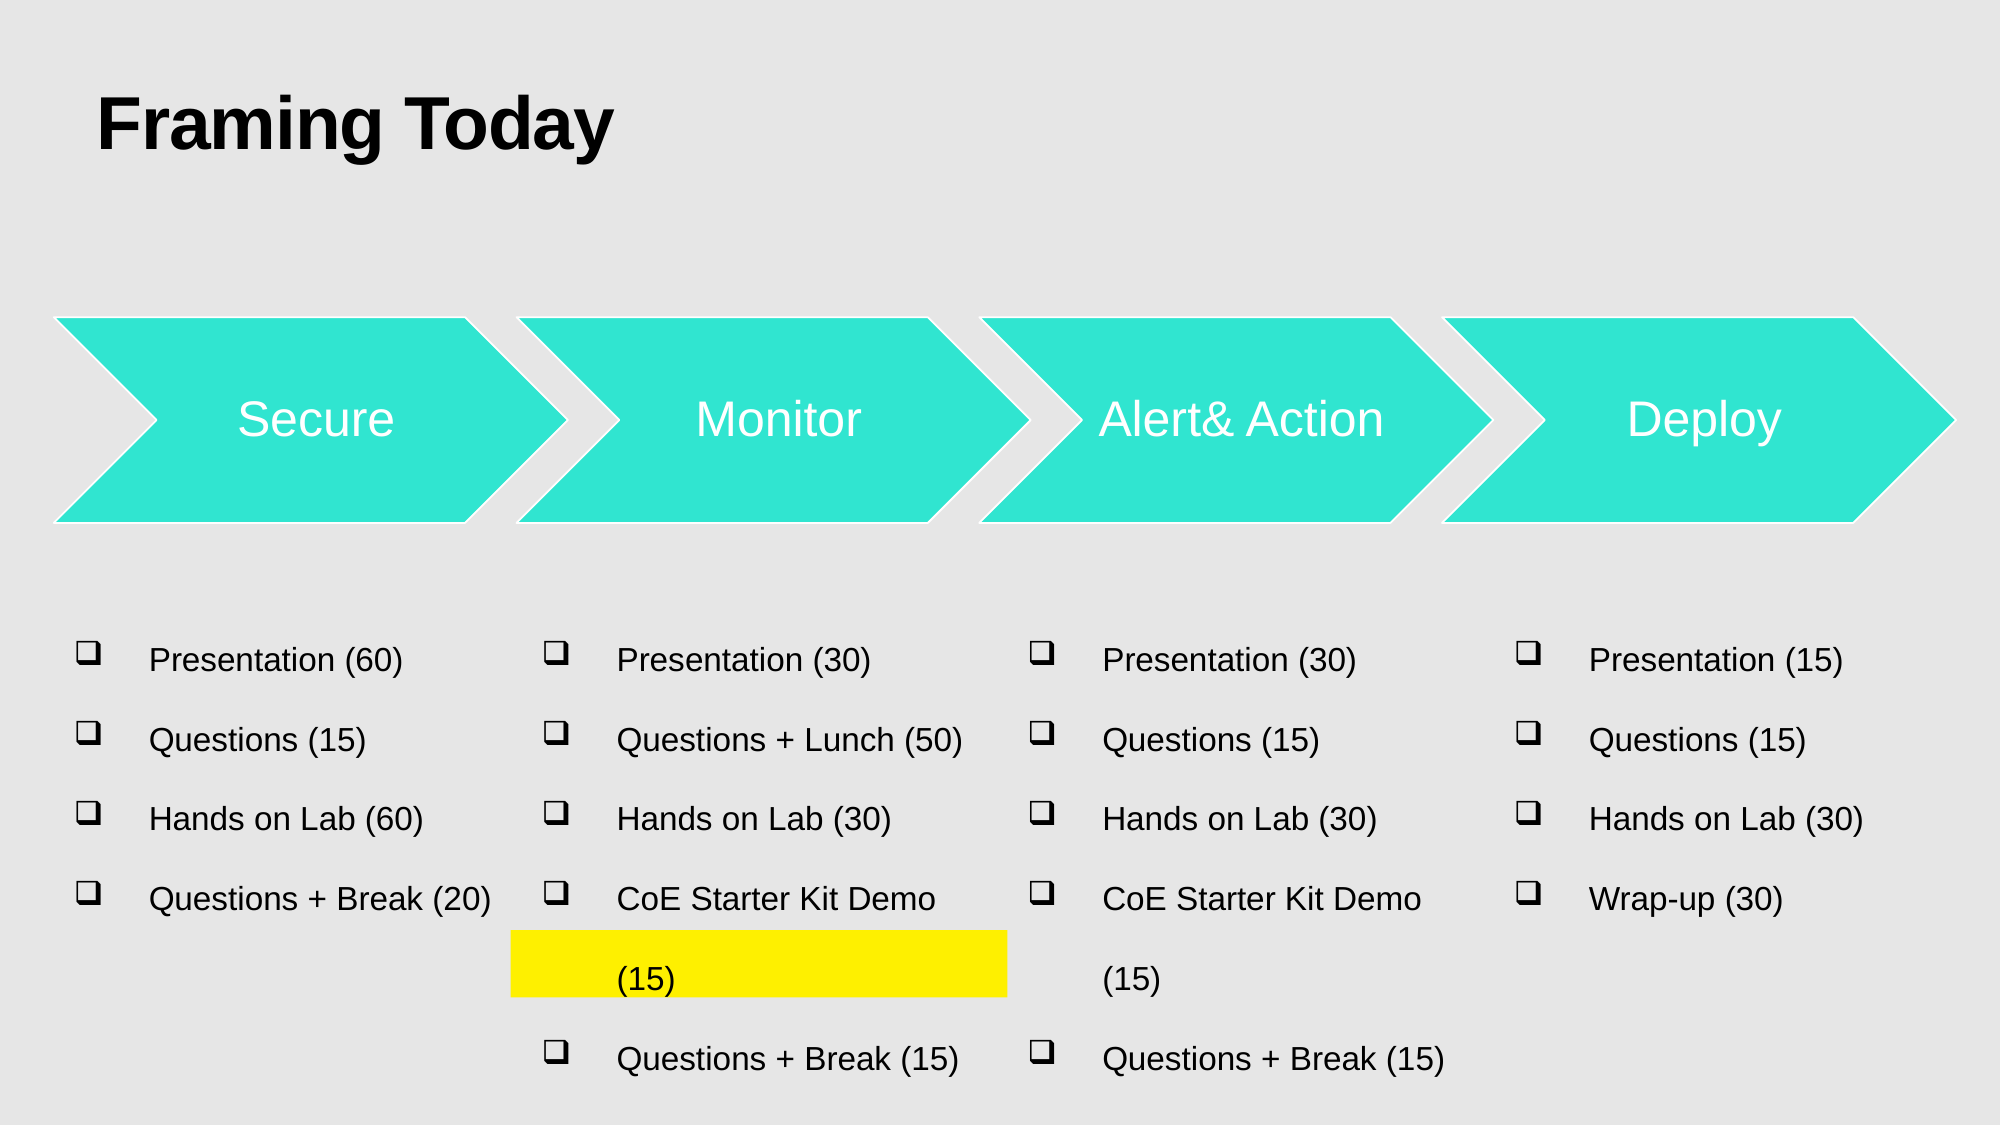

# Framing Today
Secure
Monitor
Alert& Action
Deploy
Presentation (60)
Questions (15)
Hands on Lab (60)
Questions + Break (20)
Presentation (30)
Questions + Lunch (50)
Hands on Lab (30)
CoE Starter Kit Demo (15)
Questions + Break (15)
Presentation (30)
Questions (15)
Hands on Lab (30)
CoE Starter Kit Demo (15)
Questions + Break (15)
Presentation (15)
Questions (15)
Hands on Lab (30)
Wrap-up (30)